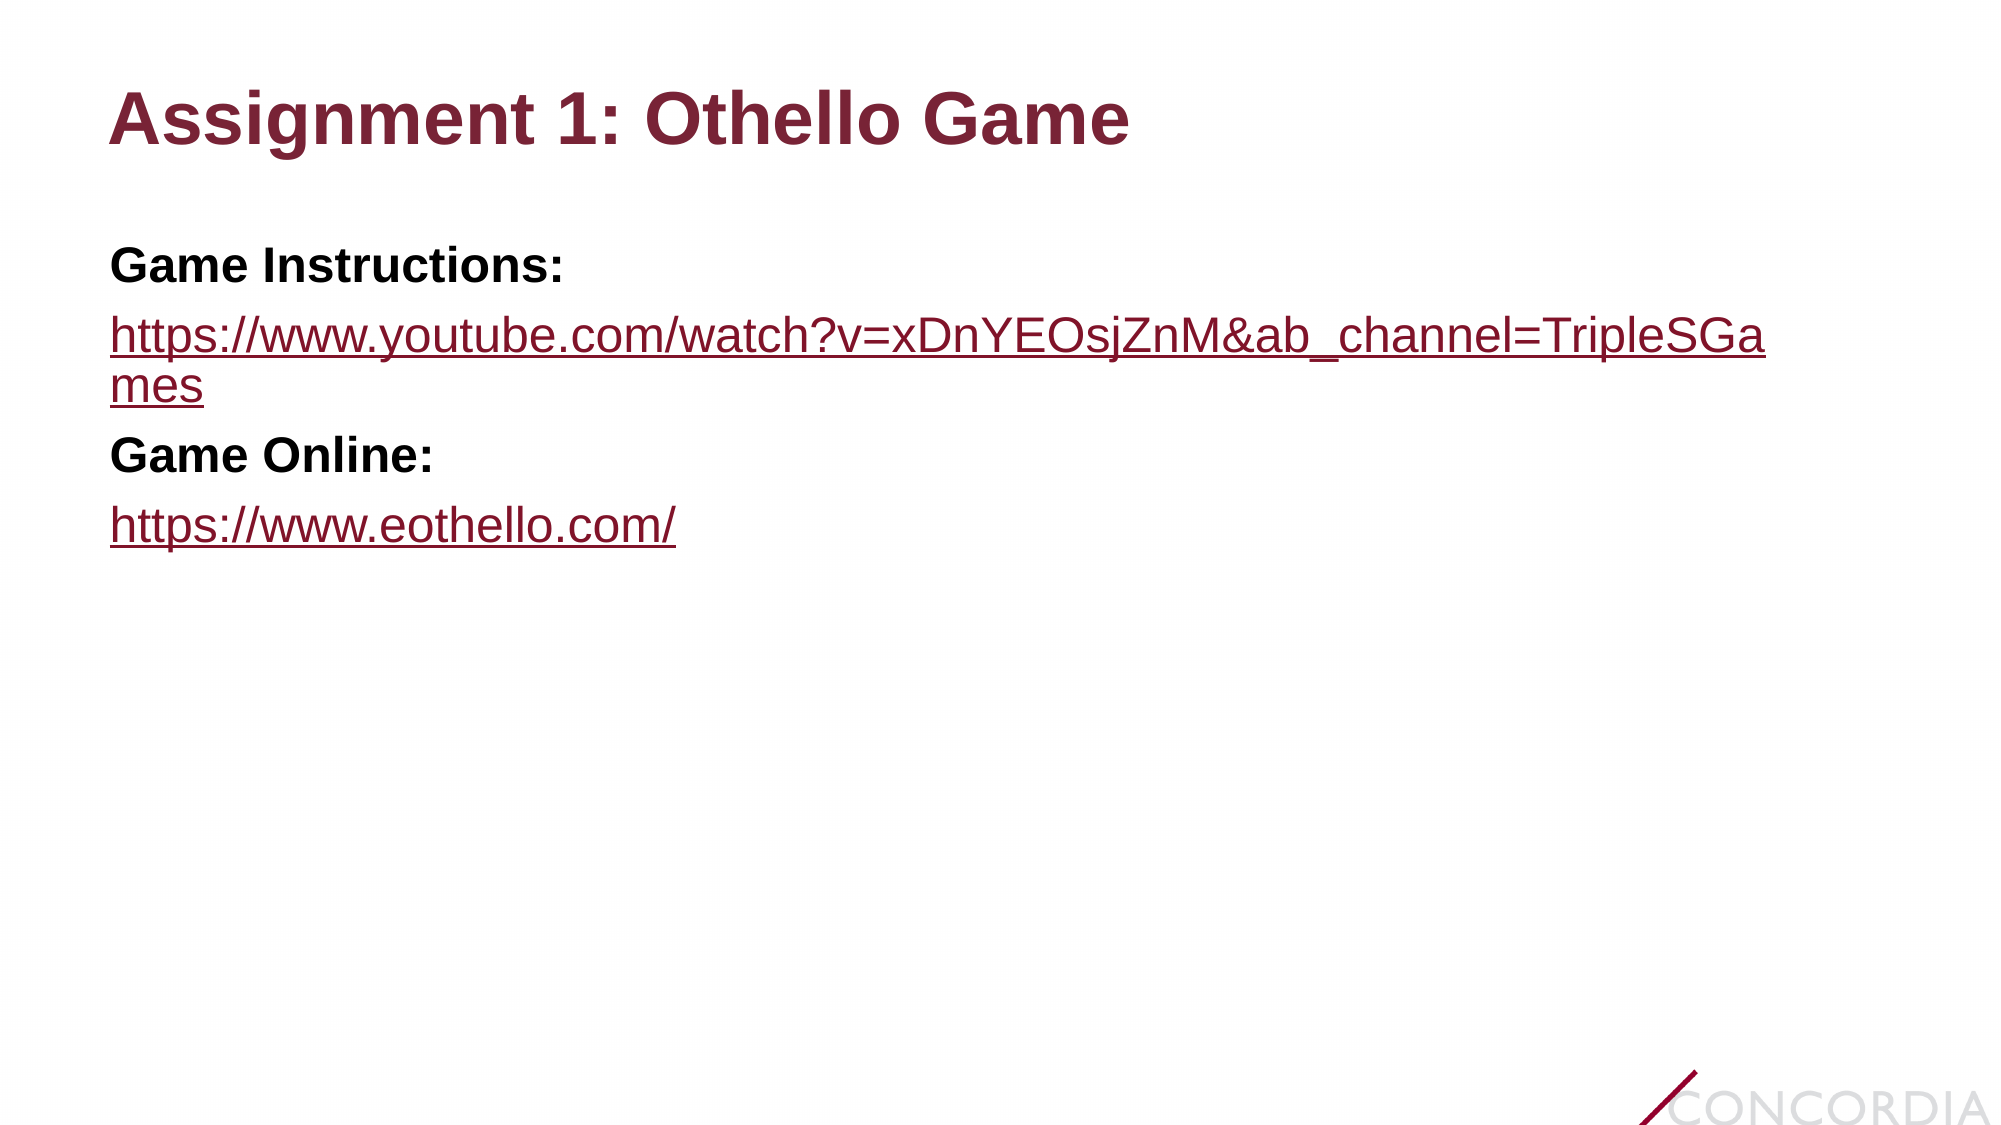

# Assignment 1: Othello Game
Game Instructions:
https://www.youtube.com/watch?v=xDnYEOsjZnM&ab_channel=TripleSGames
Game Online:
https://www.eothello.com/